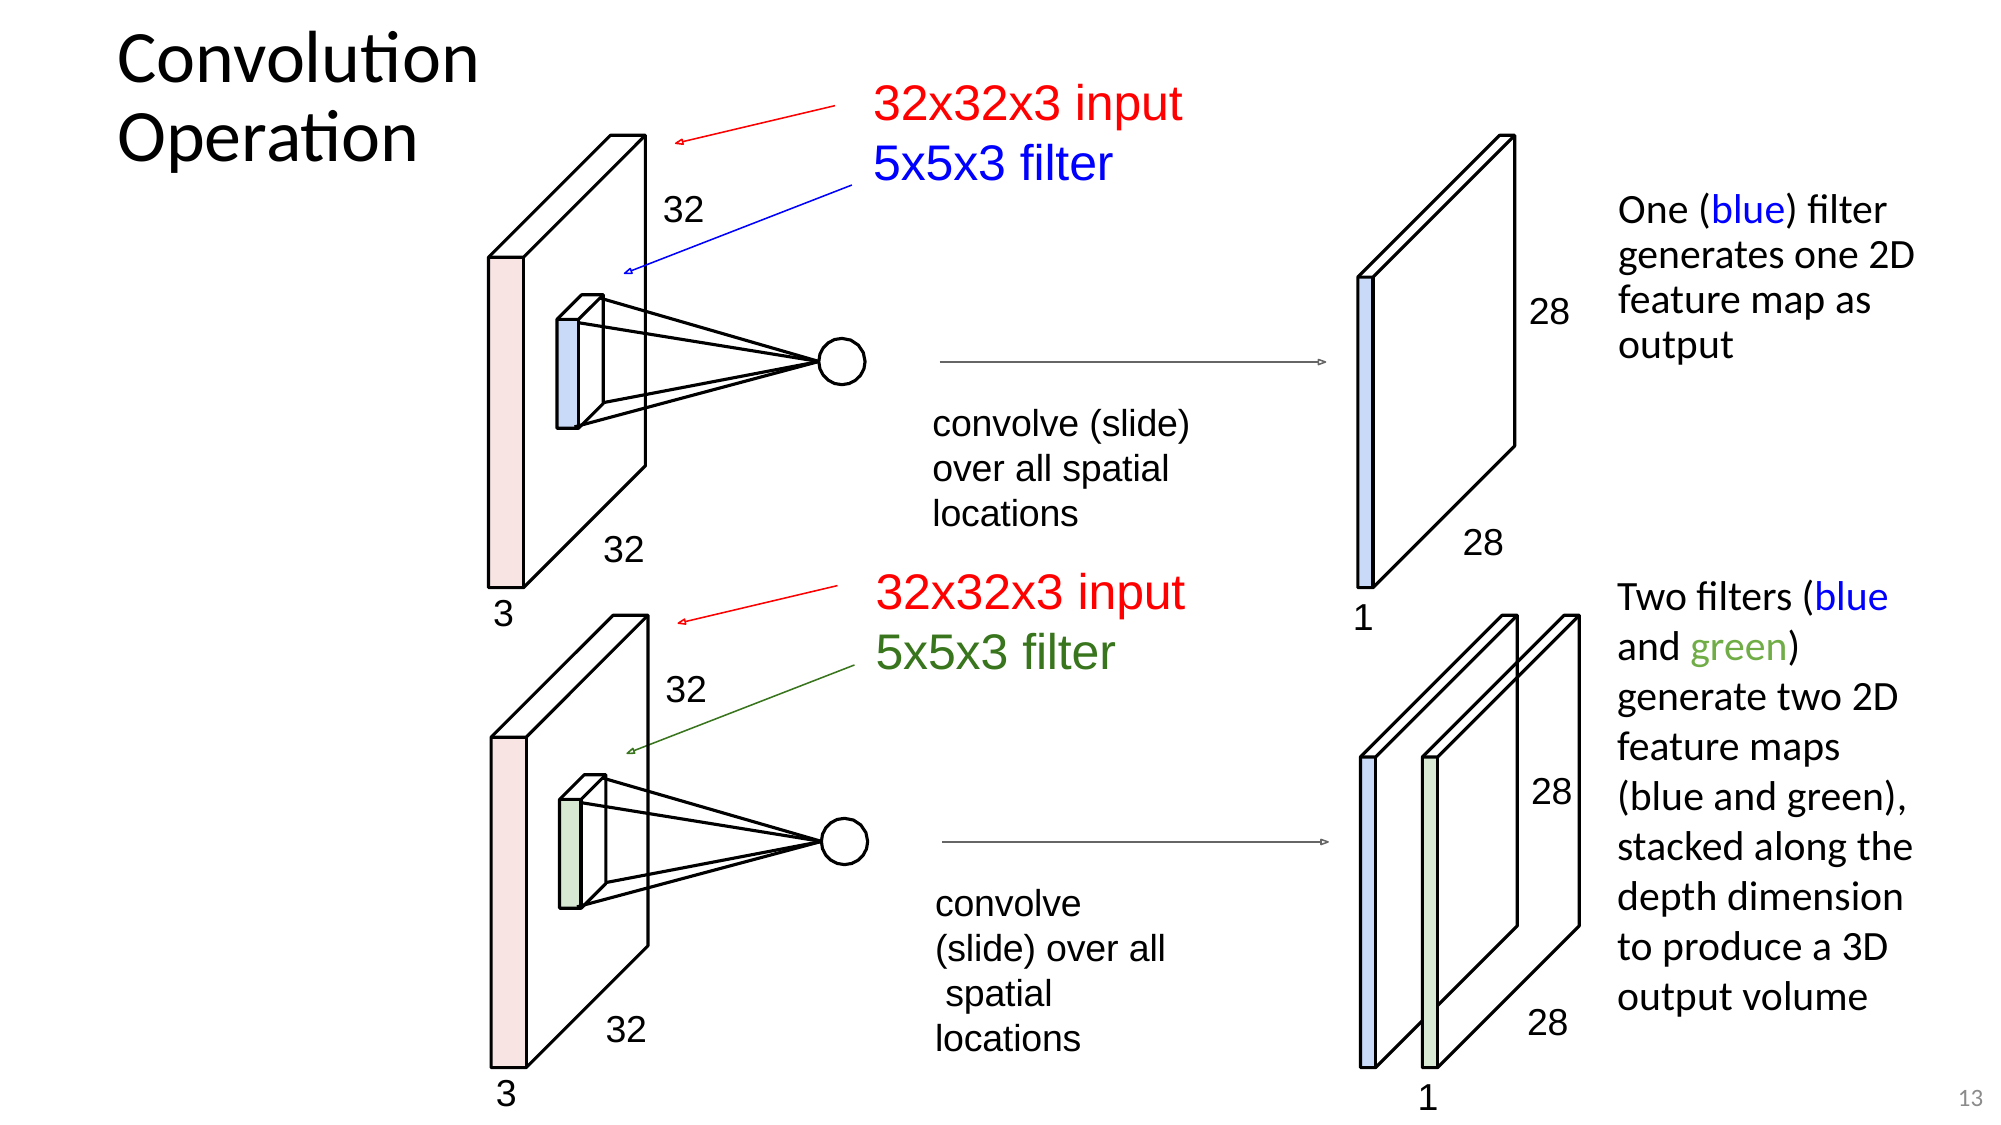

# Convolution Operation
32x32x3 input
5x5x3 filter

One (blue) filter generates one 2D feature map as output

32

28

convolve (slide) over all spatial locations

28
32
32x32x3 input  5x5x3 filter
Two filters (blue and green) generate two 2D feature maps (blue and green), stacked along the depth dimension to produce a 3D output volume

3
1

32

28

convolve (slide) over all  spatial locations

28
32
13
3
1